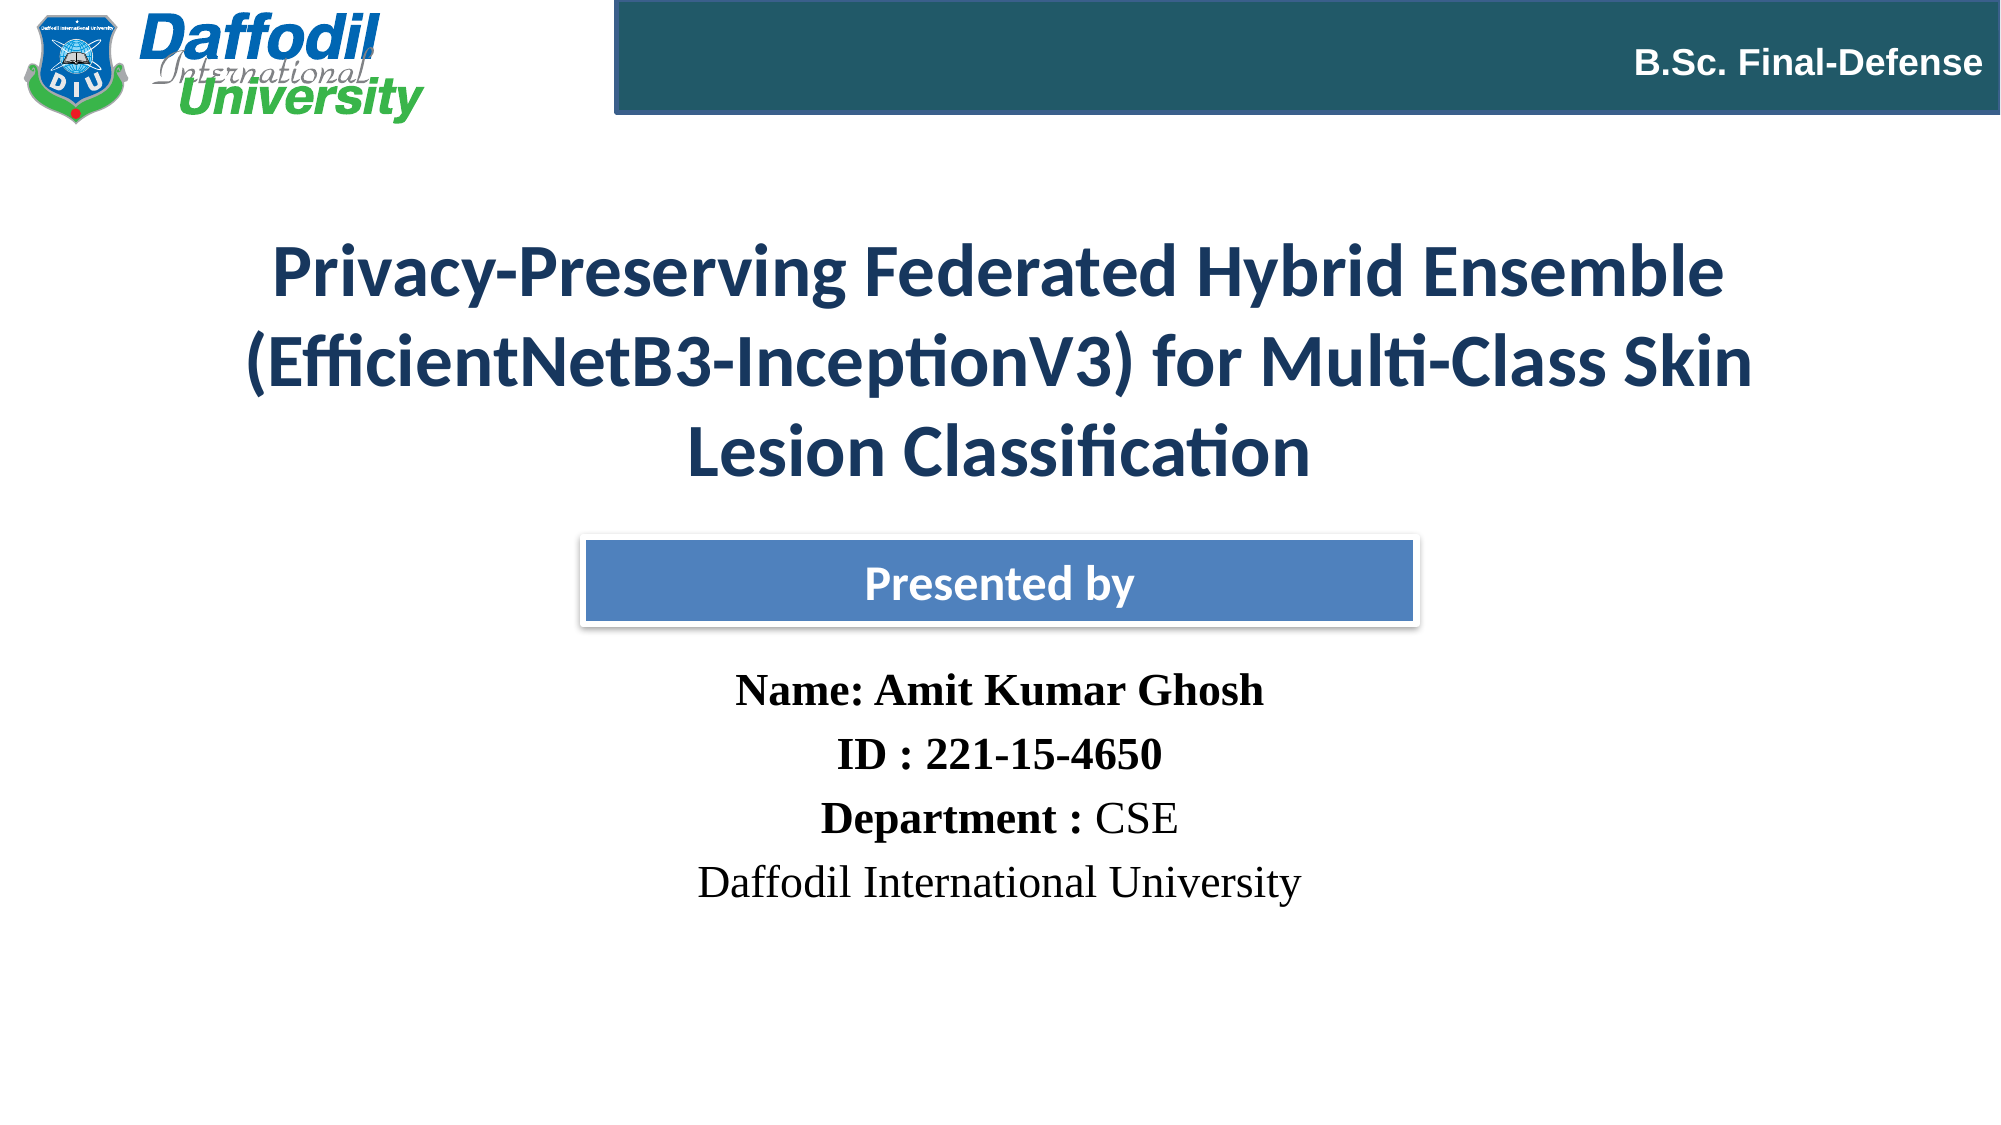

B.Sc. Final-Defense
# Privacy-Preserving Federated Hybrid Ensemble (EfficientNetB3-InceptionV3) for Multi-Class Skin Lesion Classification
Name: Amit Kumar Ghosh
ID : 221-15-4650
Department : CSE
Daffodil International University